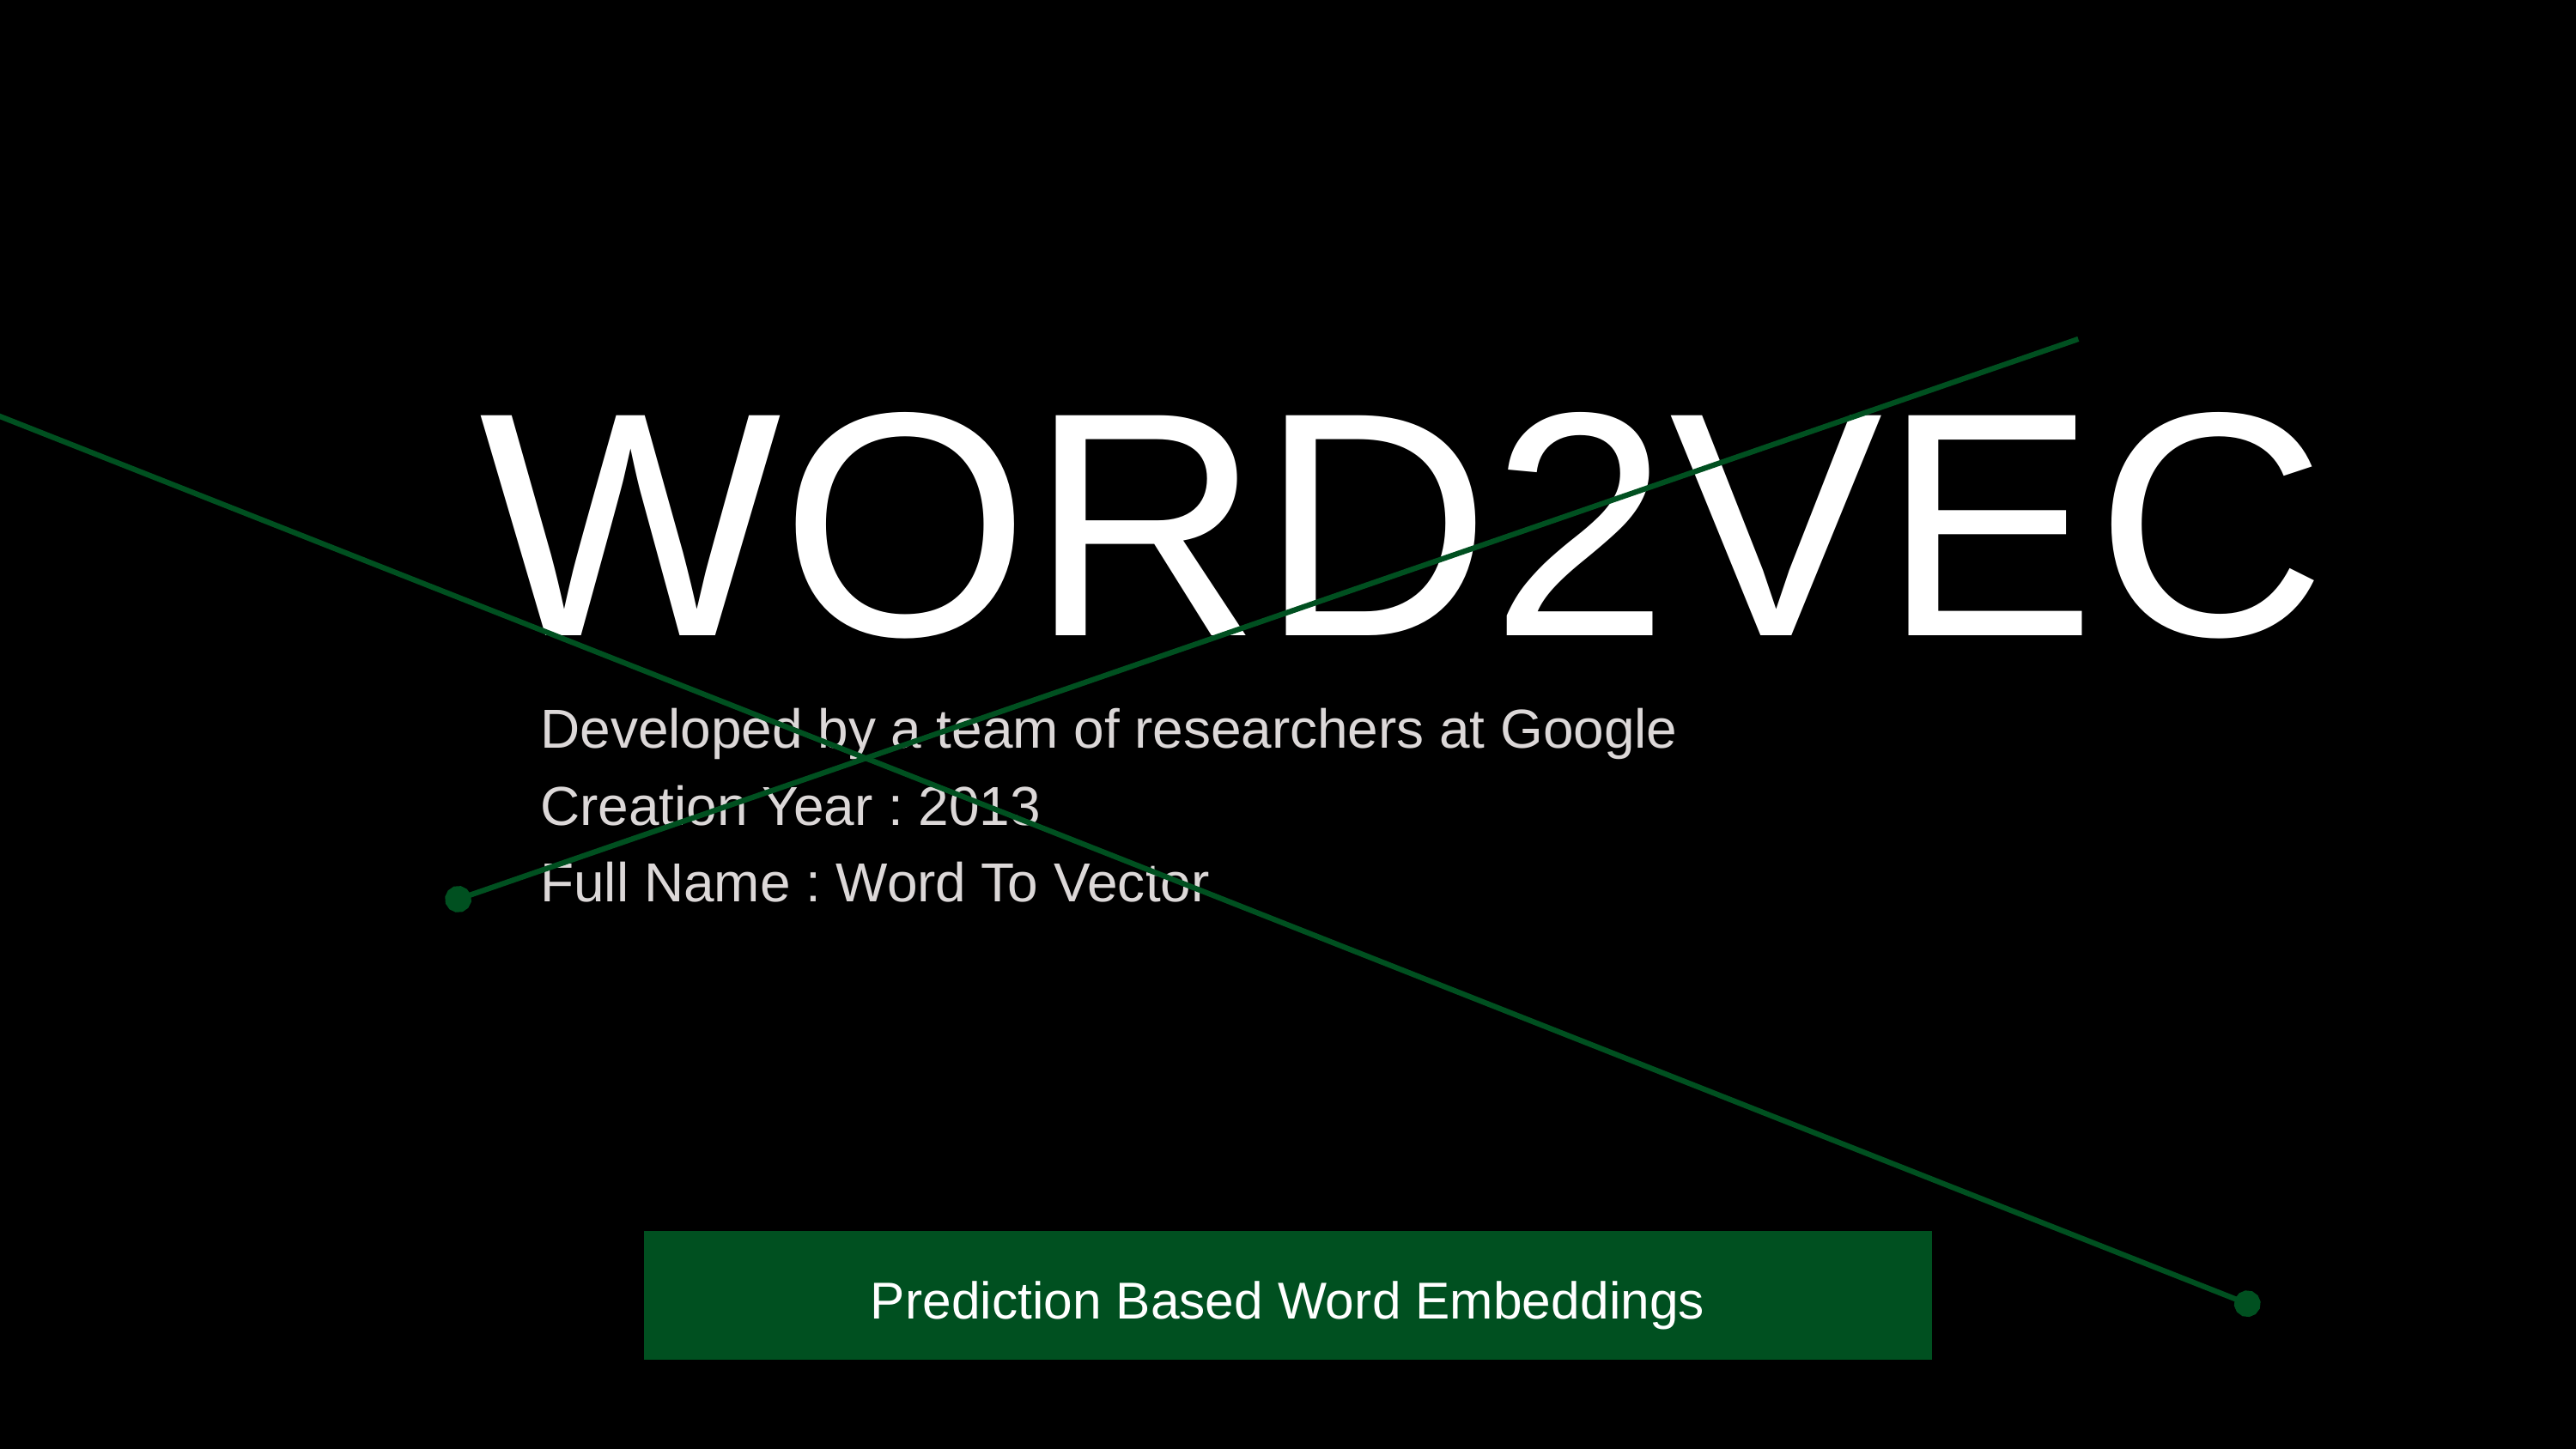

WORD2VEC
Developed by a team of researchers at Google
Creation Year : 2013
Full Name : Word To Vector

Prediction Based Word Embeddings